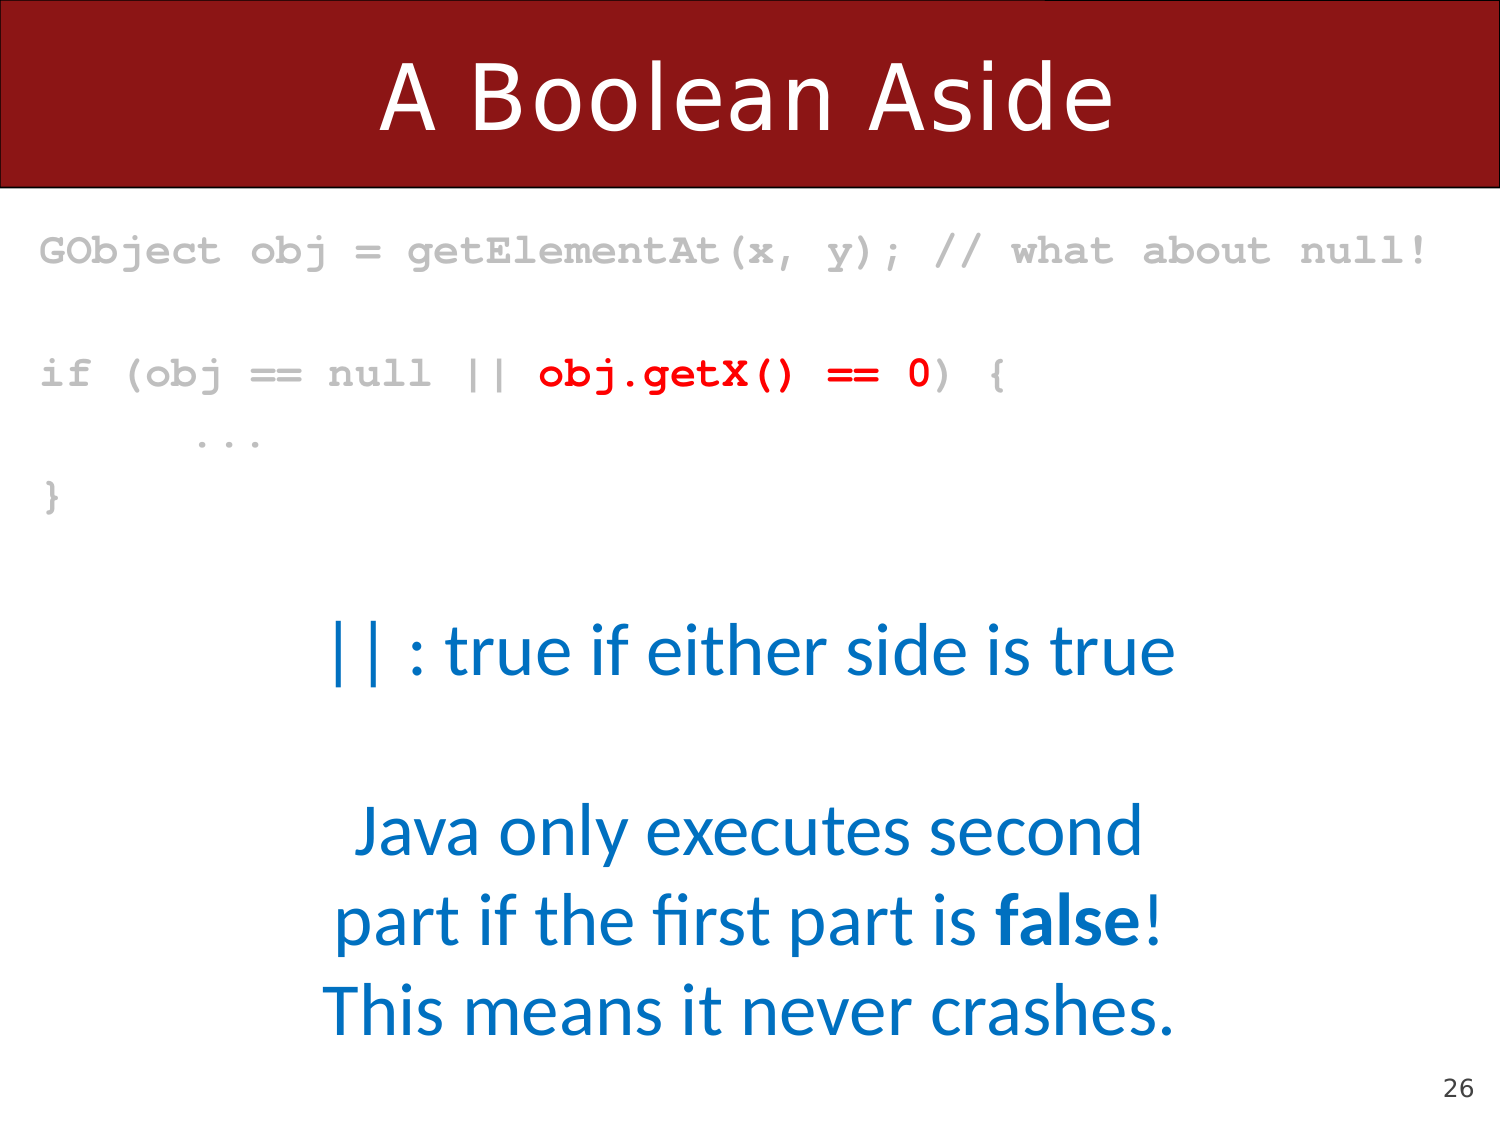

# A Boolean Aside
GObject obj = getElementAt(x, y); // what about null!

if (obj == null || obj.getX() == 0) {
	...
}
|| : true if either side is true

Java only executes second part if the first part is false! This means it never crashes.